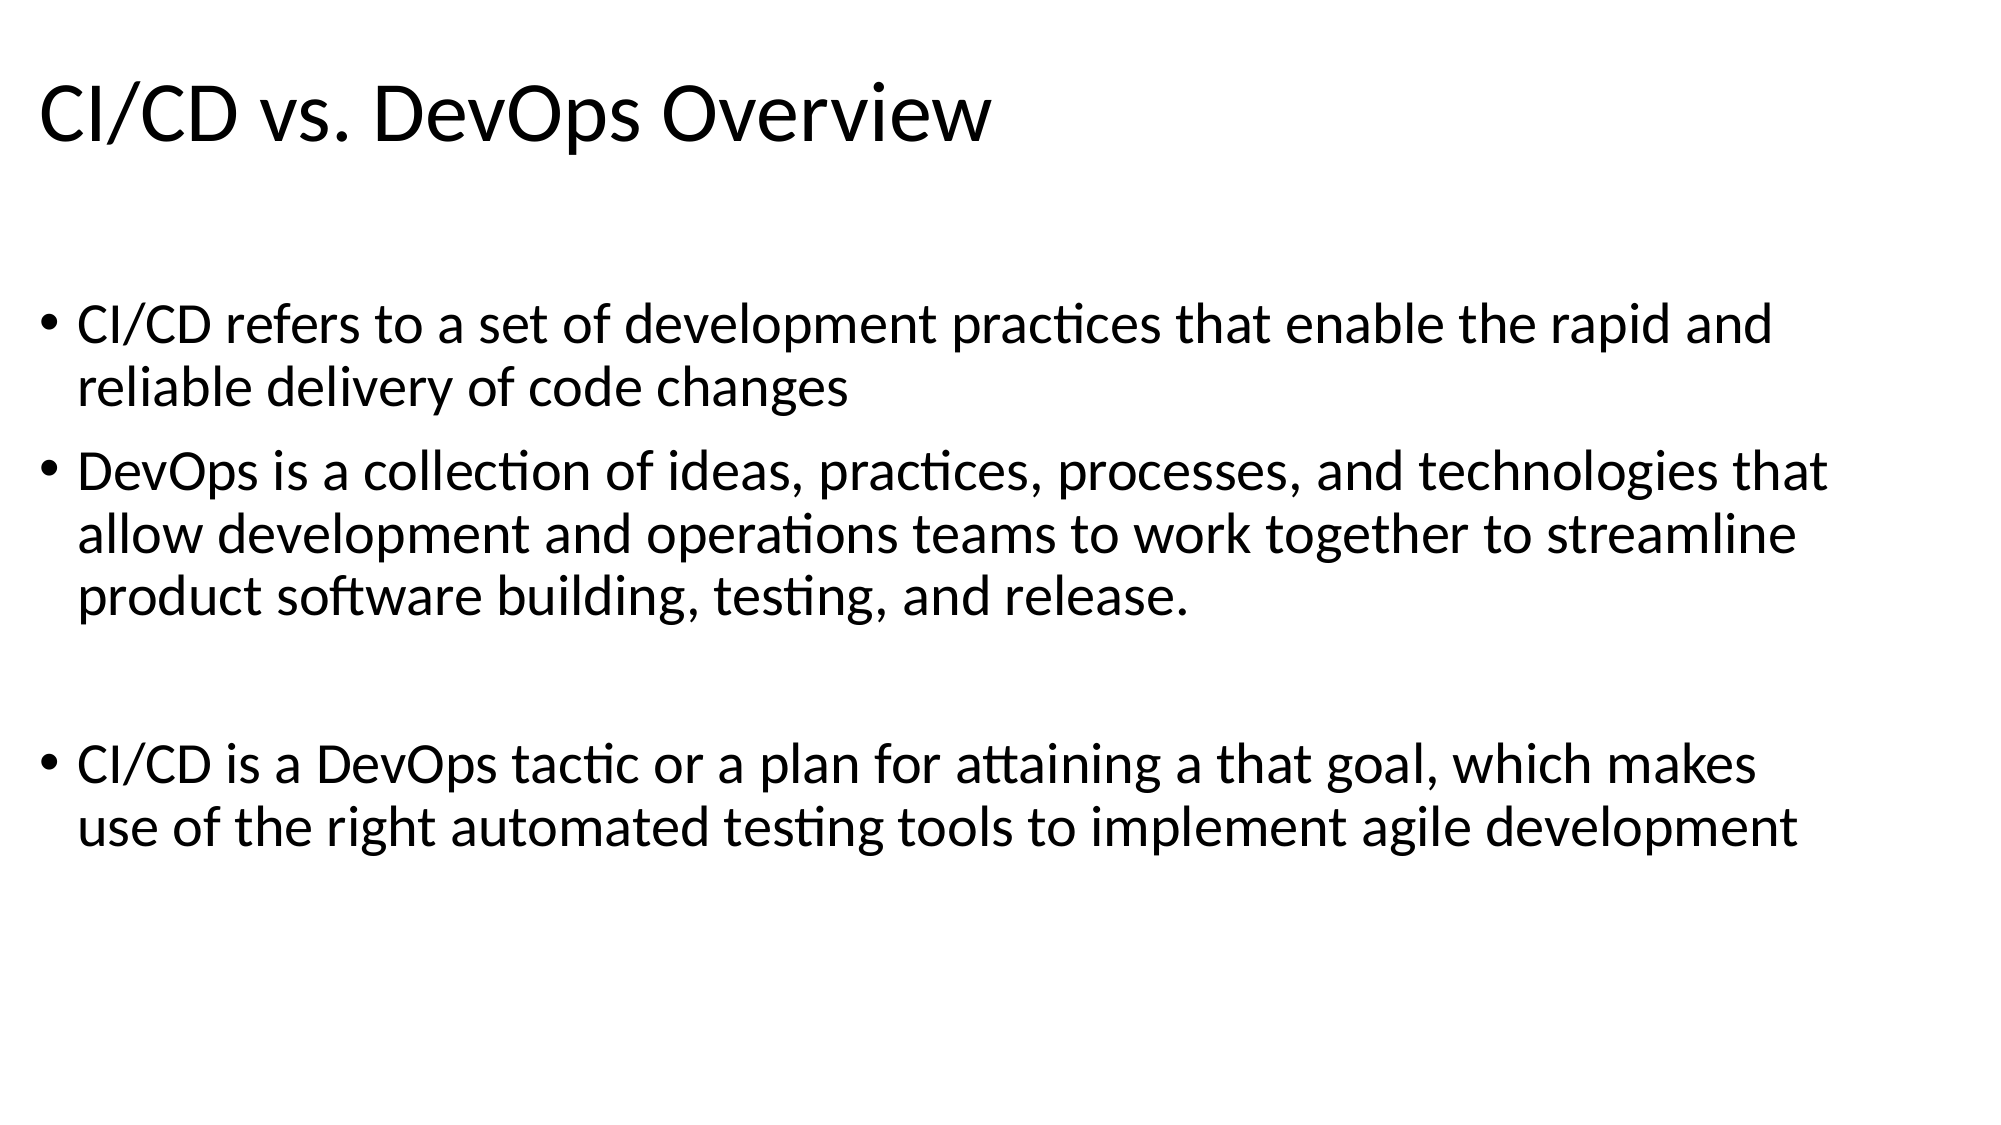

# CI/CD vs. DevOps Overview
CI/CD refers to a set of development practices that enable the rapid and reliable delivery of code changes
DevOps is a collection of ideas, practices, processes, and technologies that allow development and operations teams to work together to streamline product software building, testing, and release.

CI/CD is a DevOps tactic or a plan for attaining a that goal, which makes use of the right automated testing tools to implement agile development